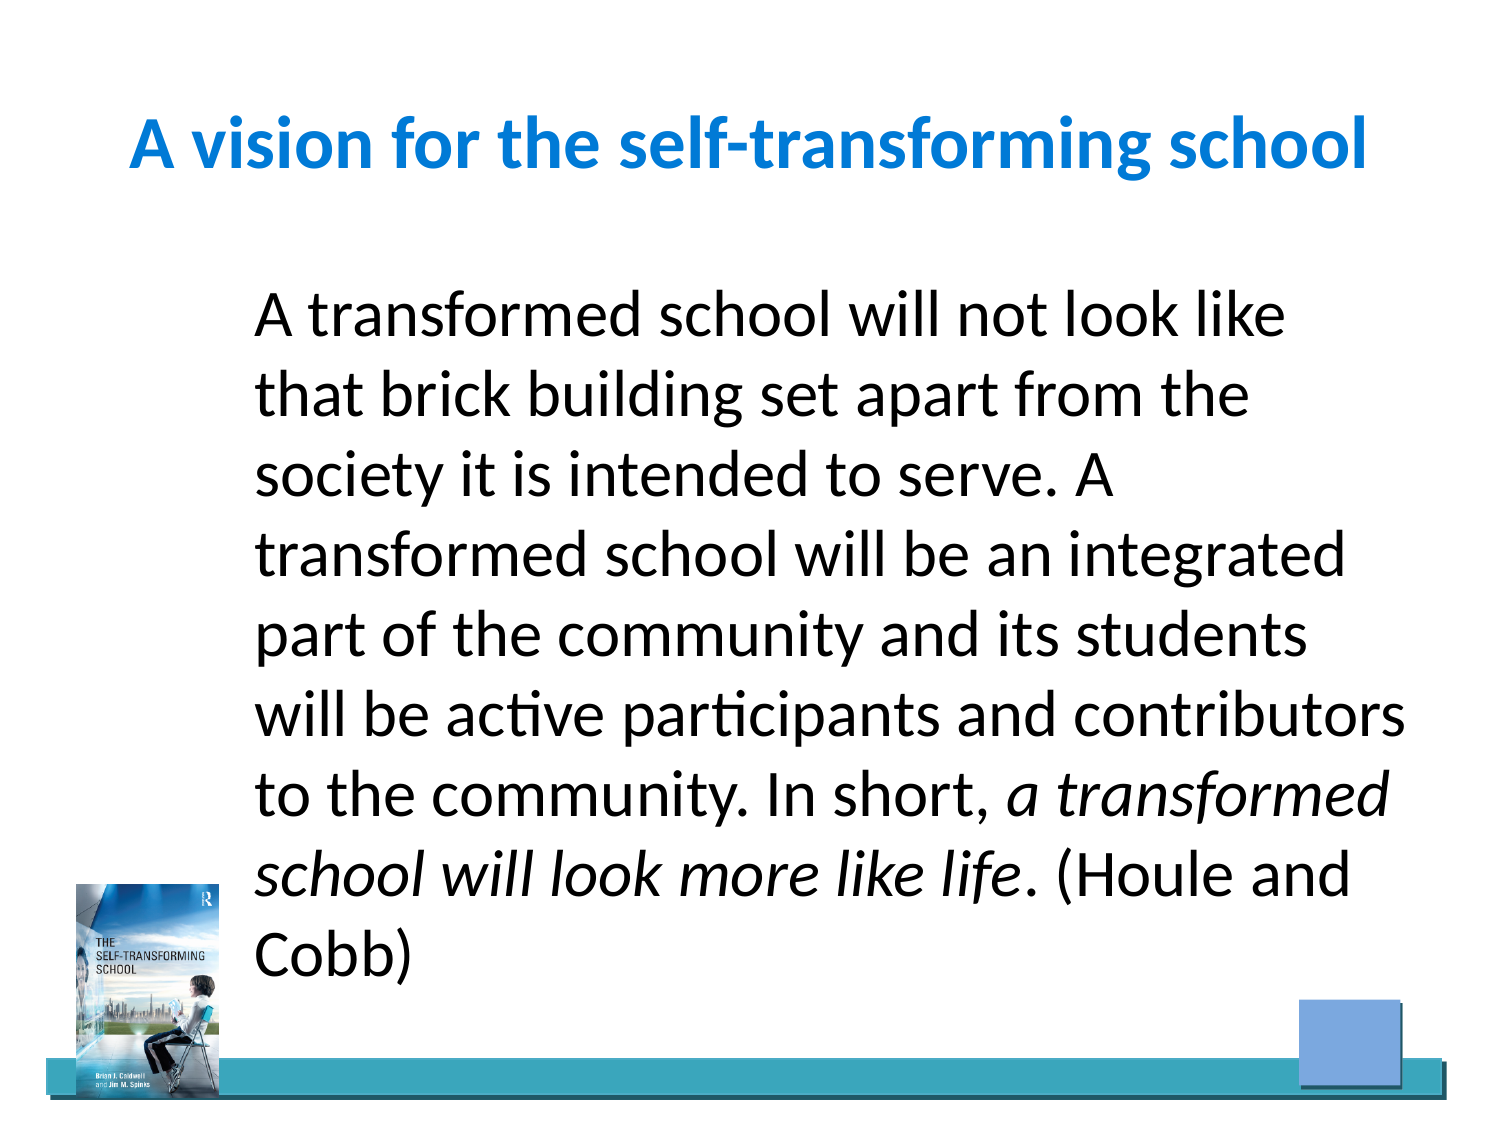

# A vision for the self-transforming school
	A transformed school will not look like that brick building set apart from the society it is intended to serve. A transformed school will be an integrated part of the community and its students will be active participants and contributors to the community. In short, a transformed school will look more like life. (Houle and Cobb)